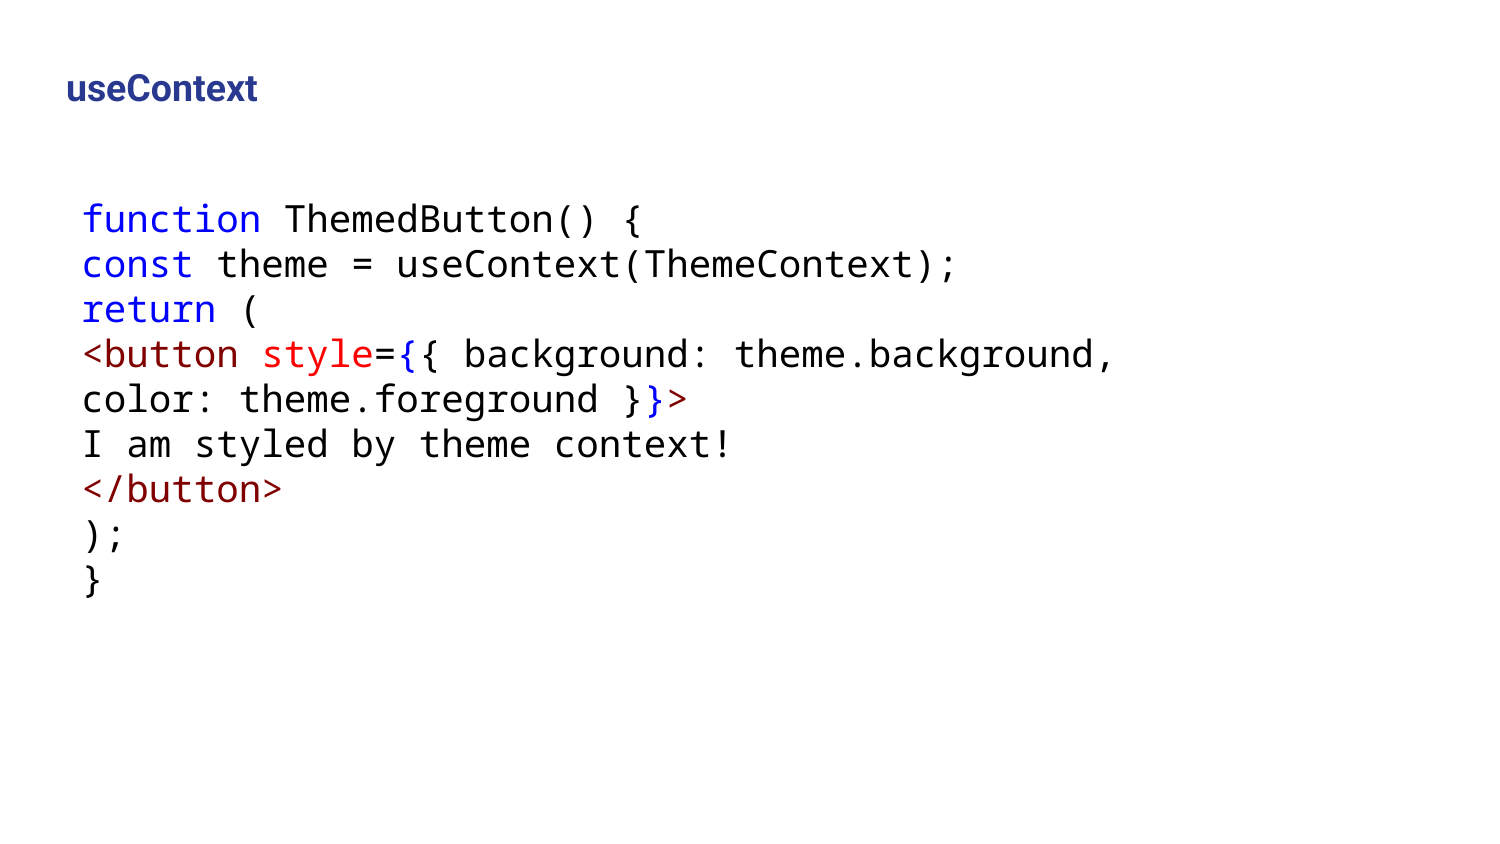

# useContext
function ThemedButton() {
const theme = useContext(ThemeContext);
return (
<button style={{ background: theme.background, color: theme.foreground }}>
I am styled by theme context!
</button>
);
}